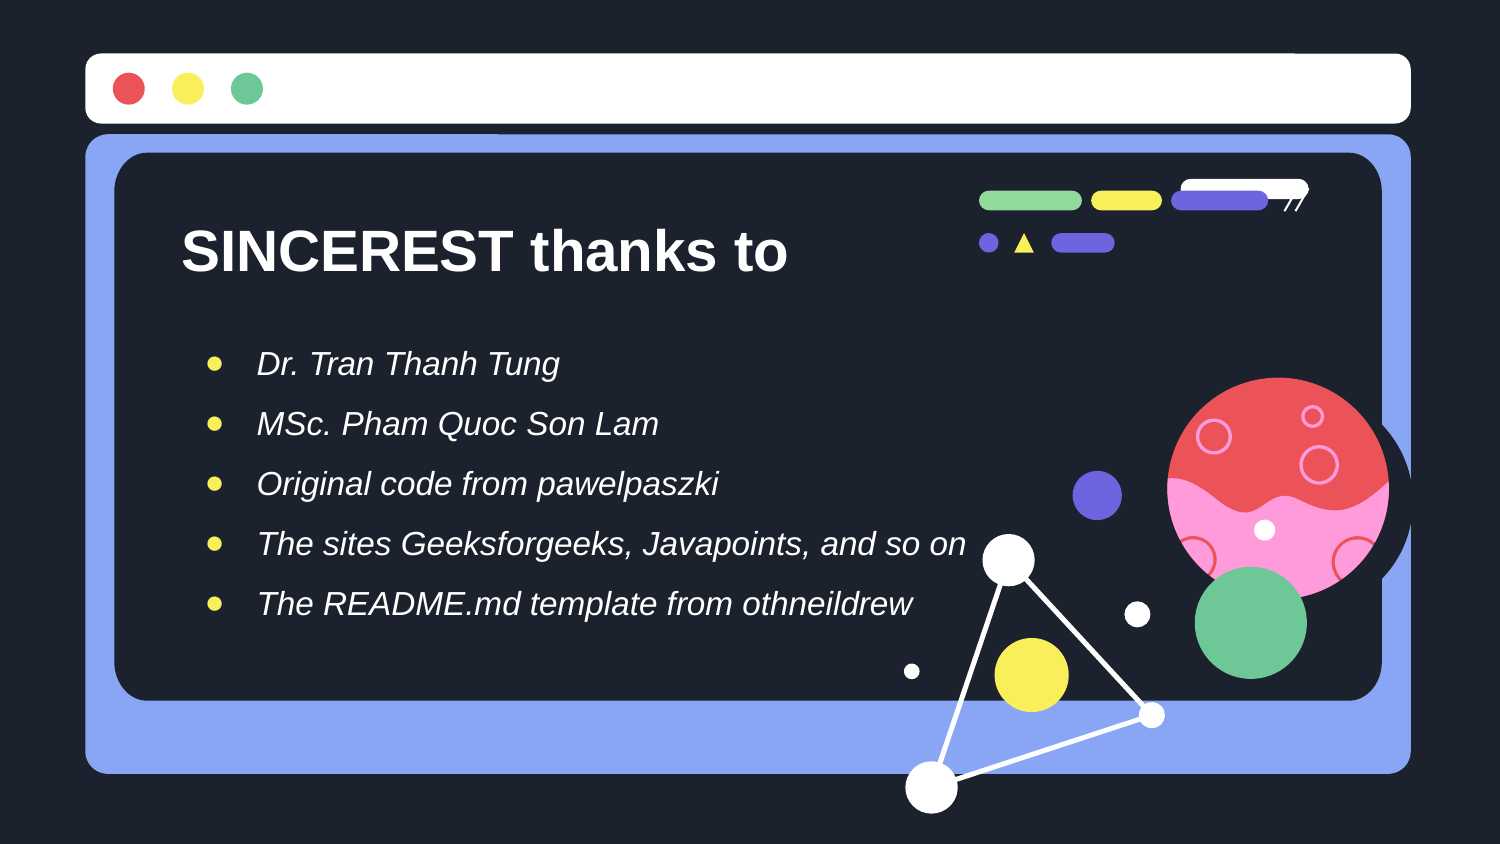

# SINCEREST thanks to
Dr. Tran Thanh Tung
MSc. Pham Quoc Son Lam
Original code from pawelpaszki
The sites Geeksforgeeks, Javapoints, and so on
The README.md template from othneildrew